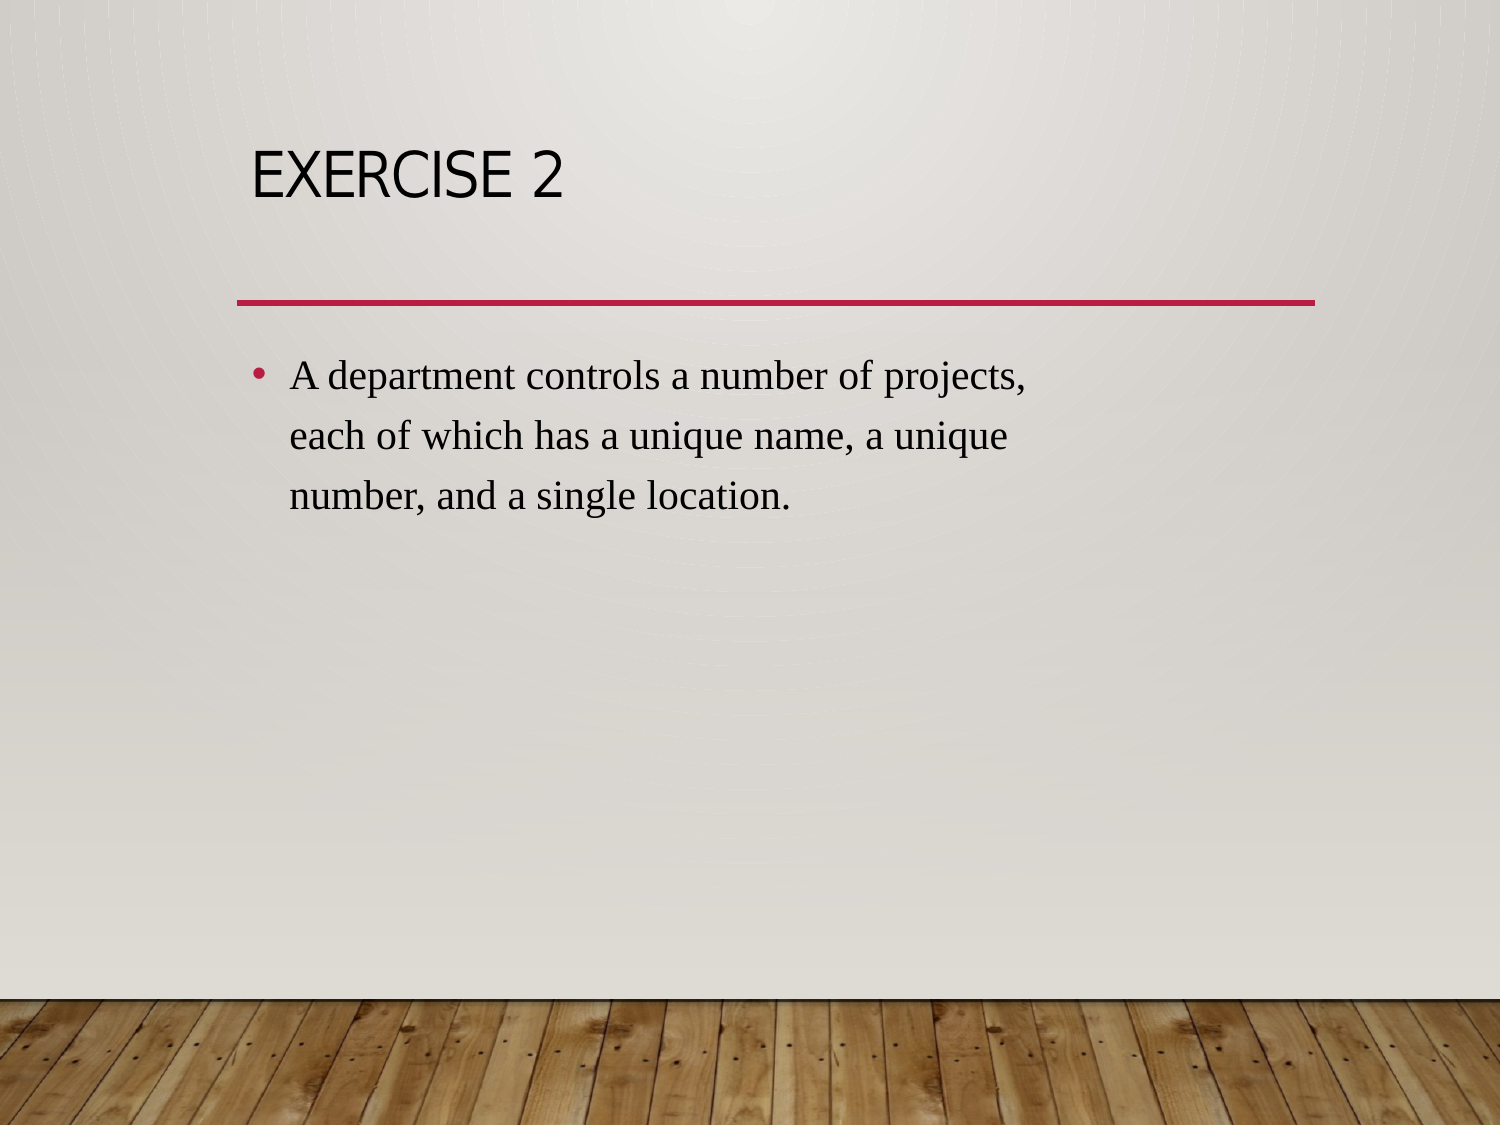

# Exercise 2
A department controls a number of projects,
each of which has a unique name, a unique
number, and a single location.